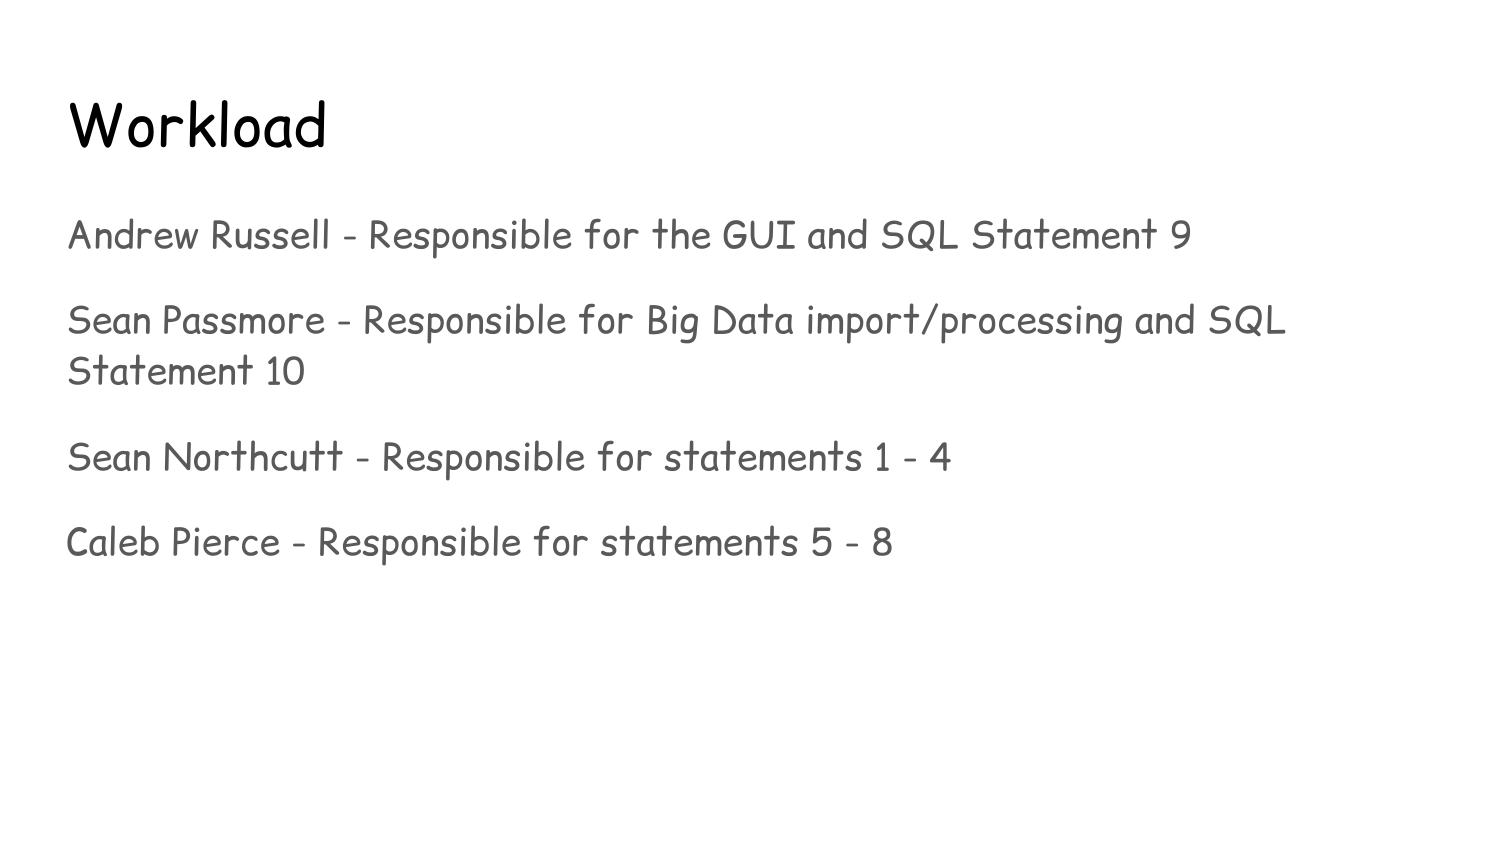

# Workload
Andrew Russell - Responsible for the GUI and SQL Statement 9
Sean Passmore - Responsible for Big Data import/processing and SQL Statement 10
Sean Northcutt - Responsible for statements 1 - 4
Caleb Pierce - Responsible for statements 5 - 8